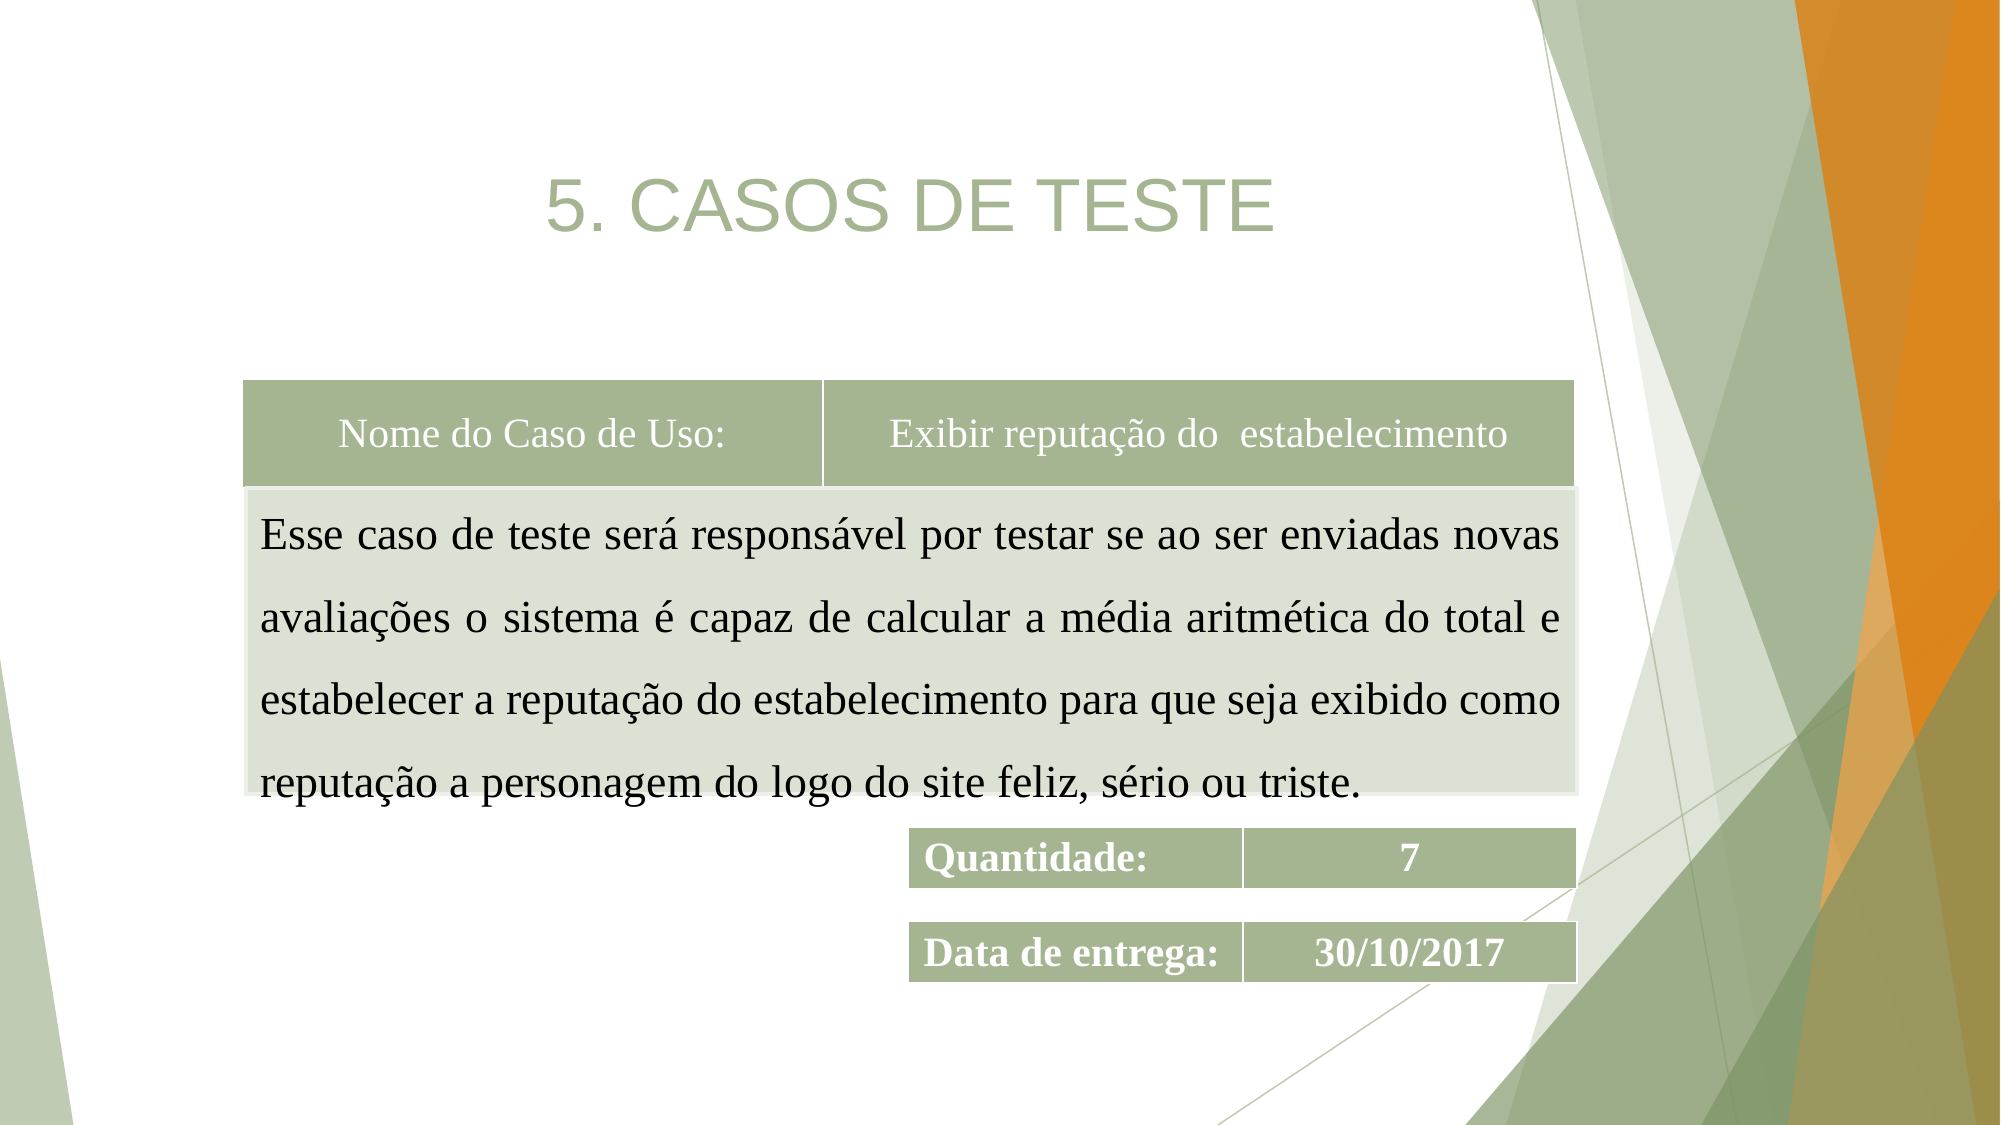

5. CASOS DE TESTE
| Nome do Caso de Uso: | Exibir reputação do estabelecimento |
| --- | --- |
Esse caso de teste será responsável por testar se ao ser enviadas novas avaliações o sistema é capaz de calcular a média aritmética do total e estabelecer a reputação do estabelecimento para que seja exibido como reputação a personagem do logo do site feliz, sério ou triste.
| Quantidade: | 7 |
| --- | --- |
| Data de entrega: | 30/10/2017 |
| --- | --- |